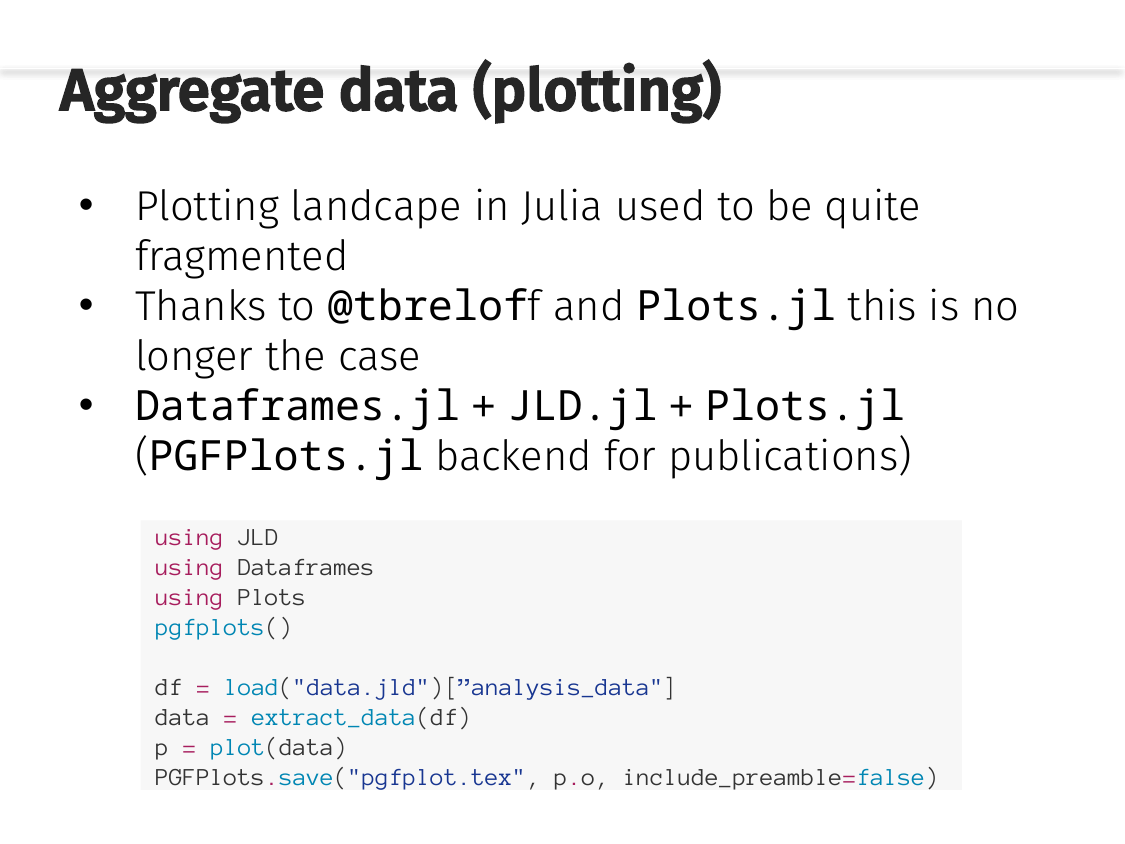

Aggregate data (plotting)

Plotting landcape in Julia used to be quite fragmented
Thanks to @tbreloff and Plots.jl this is no longer the case
Dataframes.jl + JLD.jl + Plots.jl (PGFPlots.jl backend for publications)
using JLD
using Dataframes
using Plots
pgfplots()

df = load("data.jld")[”analysis_data"]
data = extract_data(df)
p = plot(data)
PGFPlots.save("pgfplot.tex", p.o, include_preamble=false)